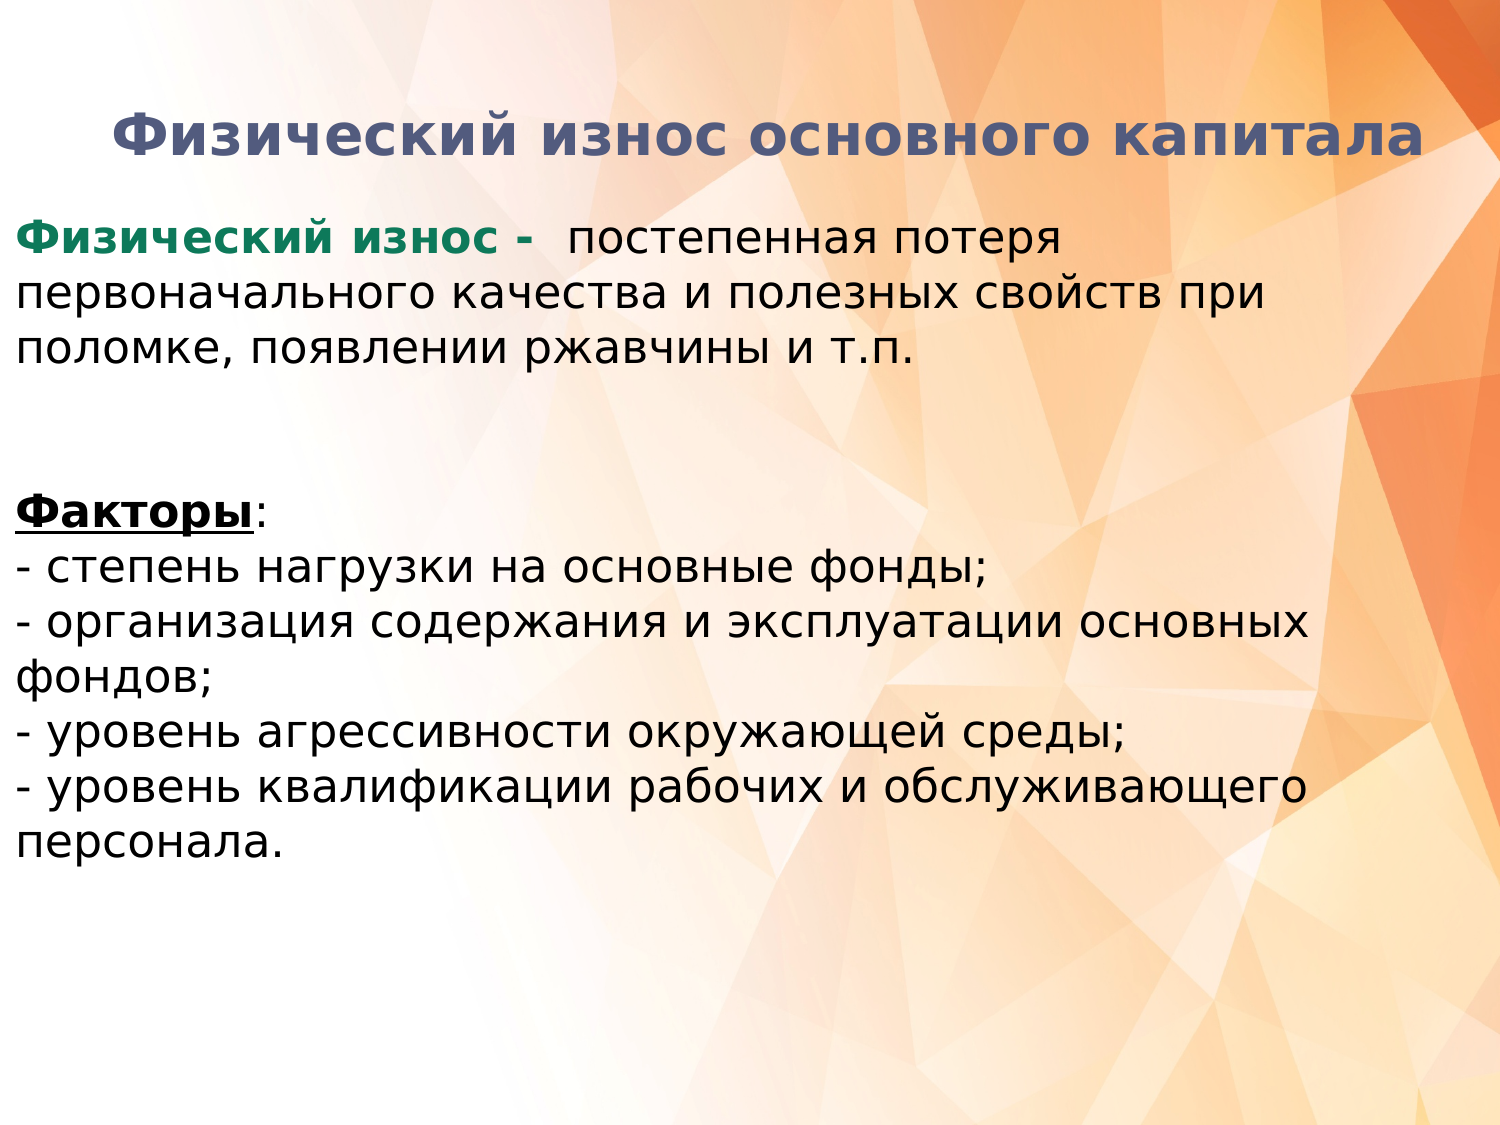

# Физический износ основного капитала
Физический износ -  постепенная потеря первоначального качества и полезных свойств при поломке, появлении ржавчины и т.п.
Факторы:
- степень нагрузки на основные фонды;
- организация содержания и эксплуатации основных фондов;
- уровень агрессивности окружающей среды;
- уровень квалификации рабочих и обслуживающего персонала.